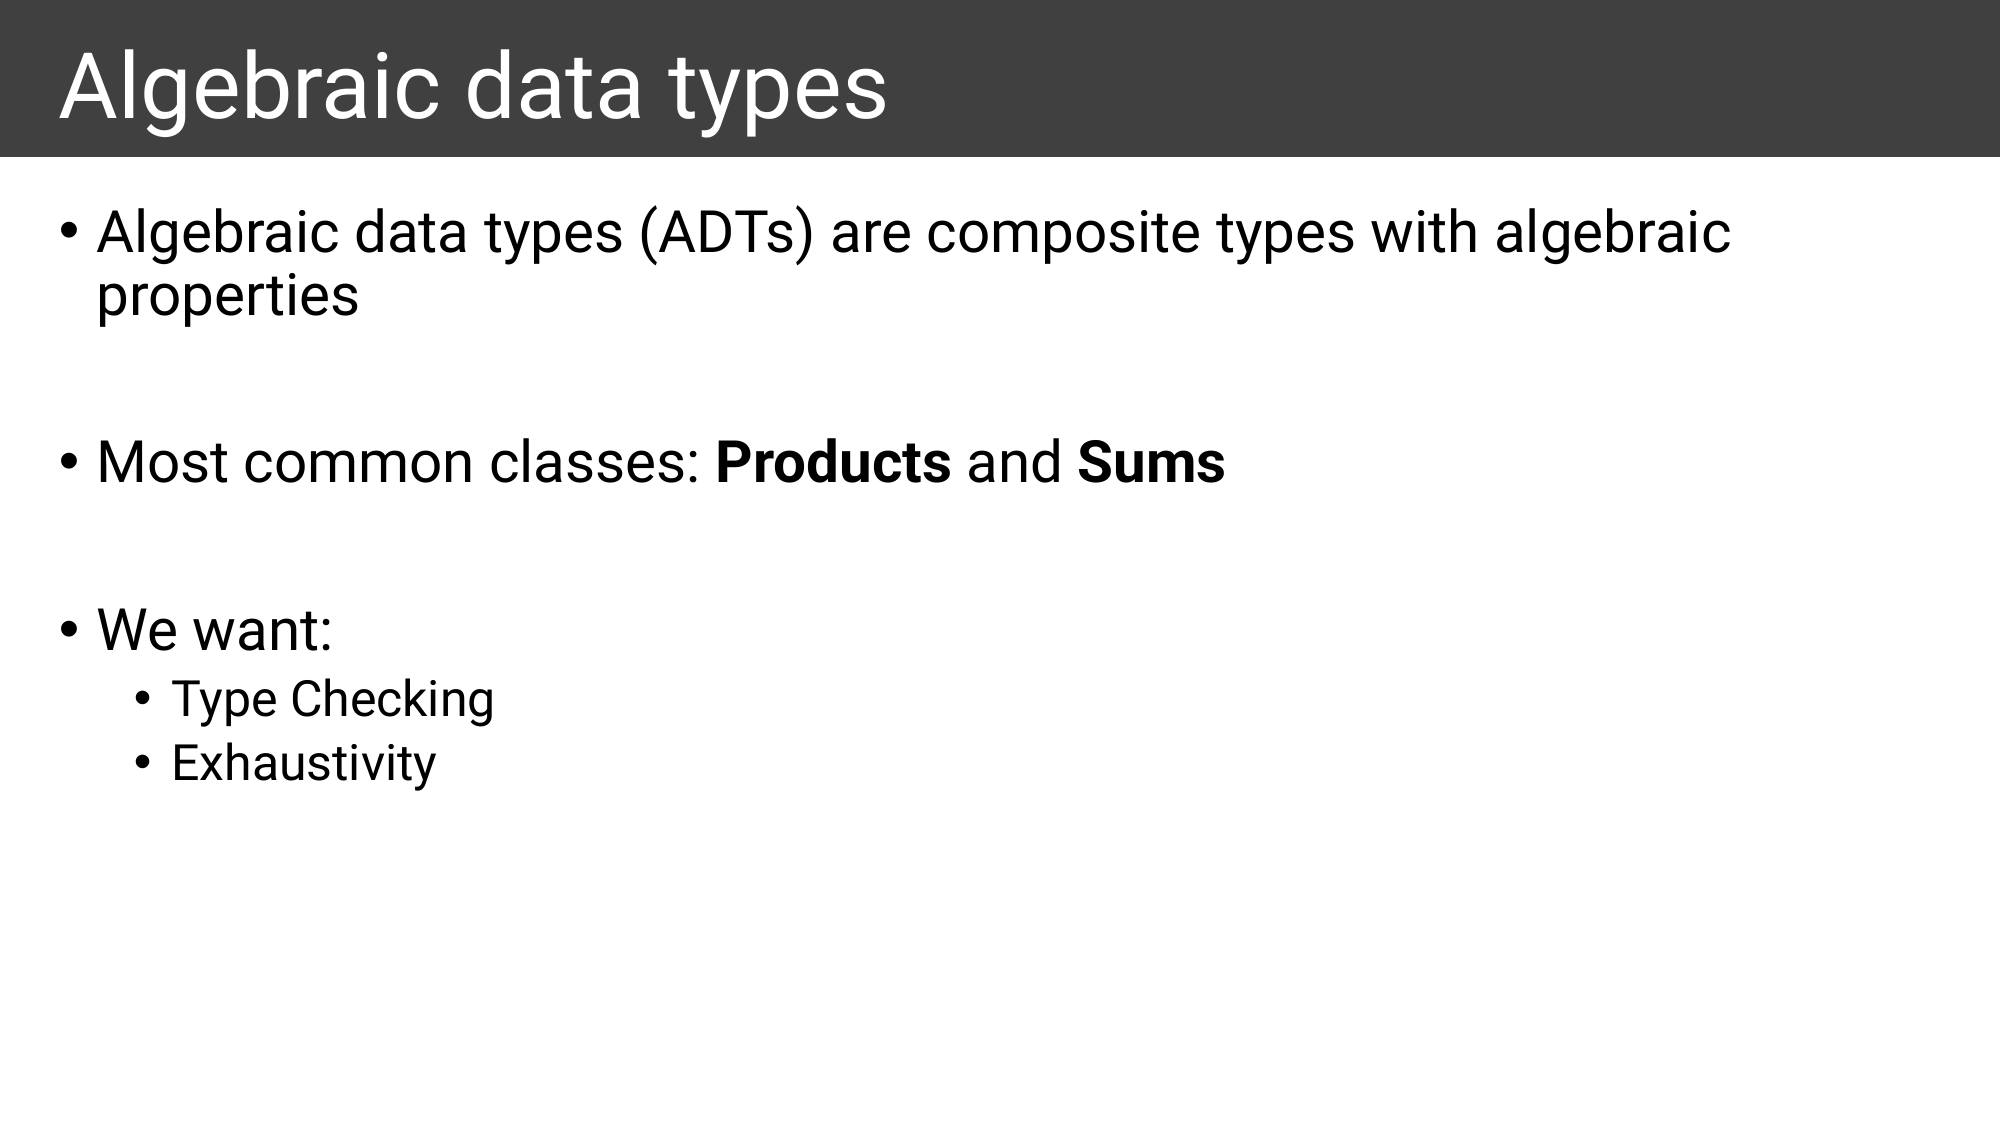

# Algebraic data types
Algebraic data types (ADTs) are composite types with algebraic properties

Most common classes: Products and Sums

We want:
Type Checking
Exhaustivity